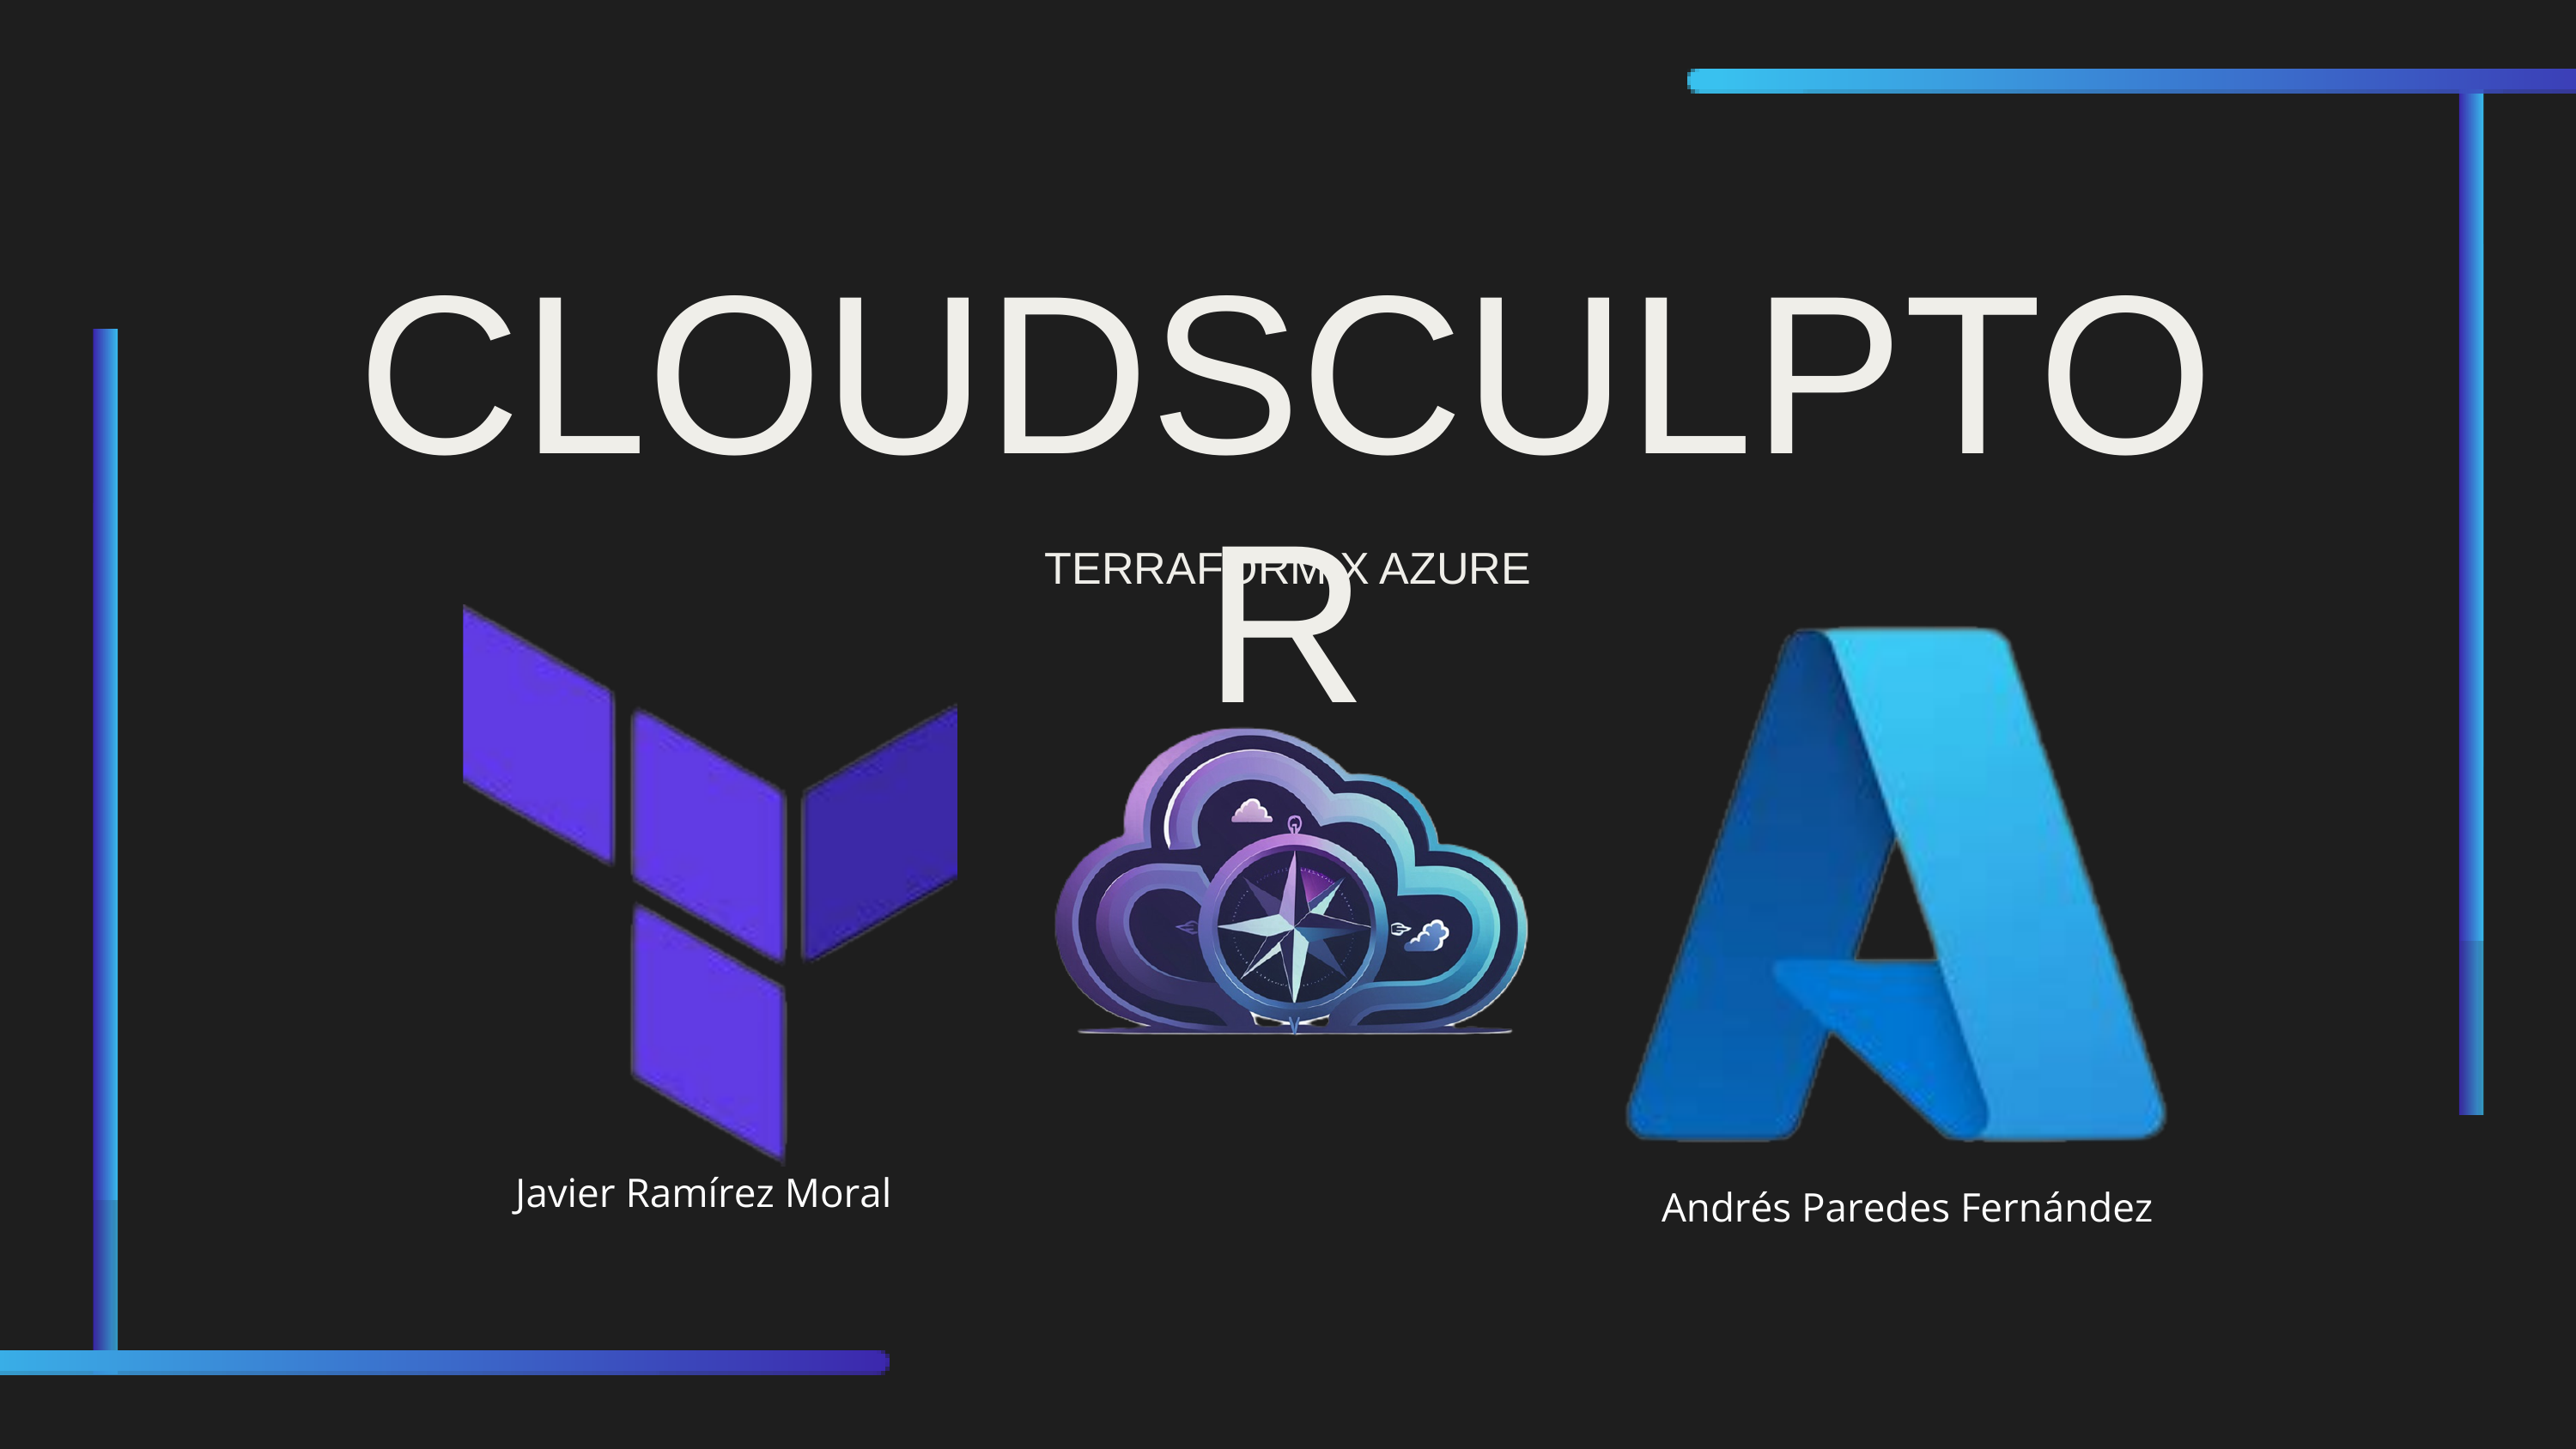

CLOUDSCULPTOR
TERRAFORM X AZURE

Javier Ramírez Moral
Andrés Paredes Fernández